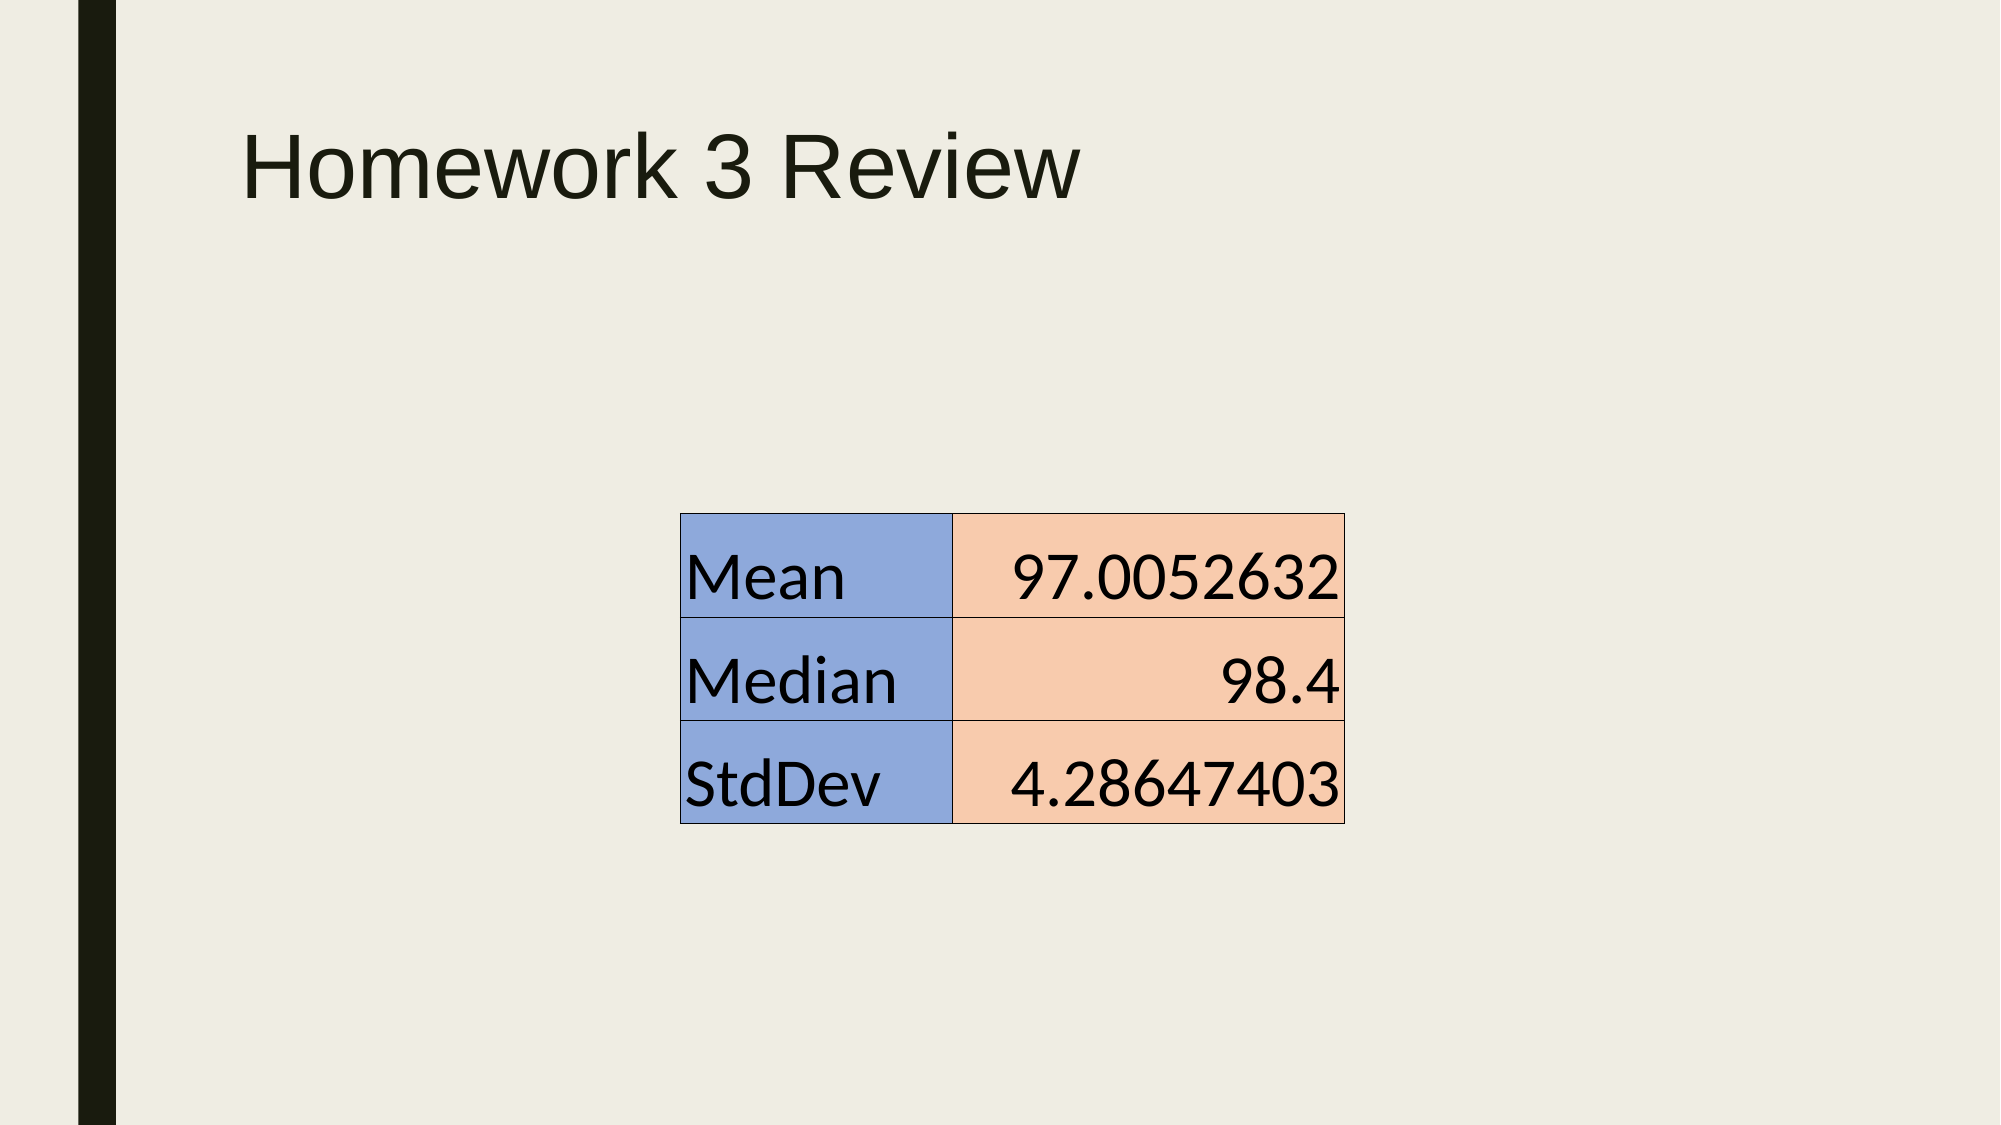

# Homework 3 Review
| Mean | 97.0052632 |
| --- | --- |
| Median | 98.4 |
| StdDev | 4.28647403 |